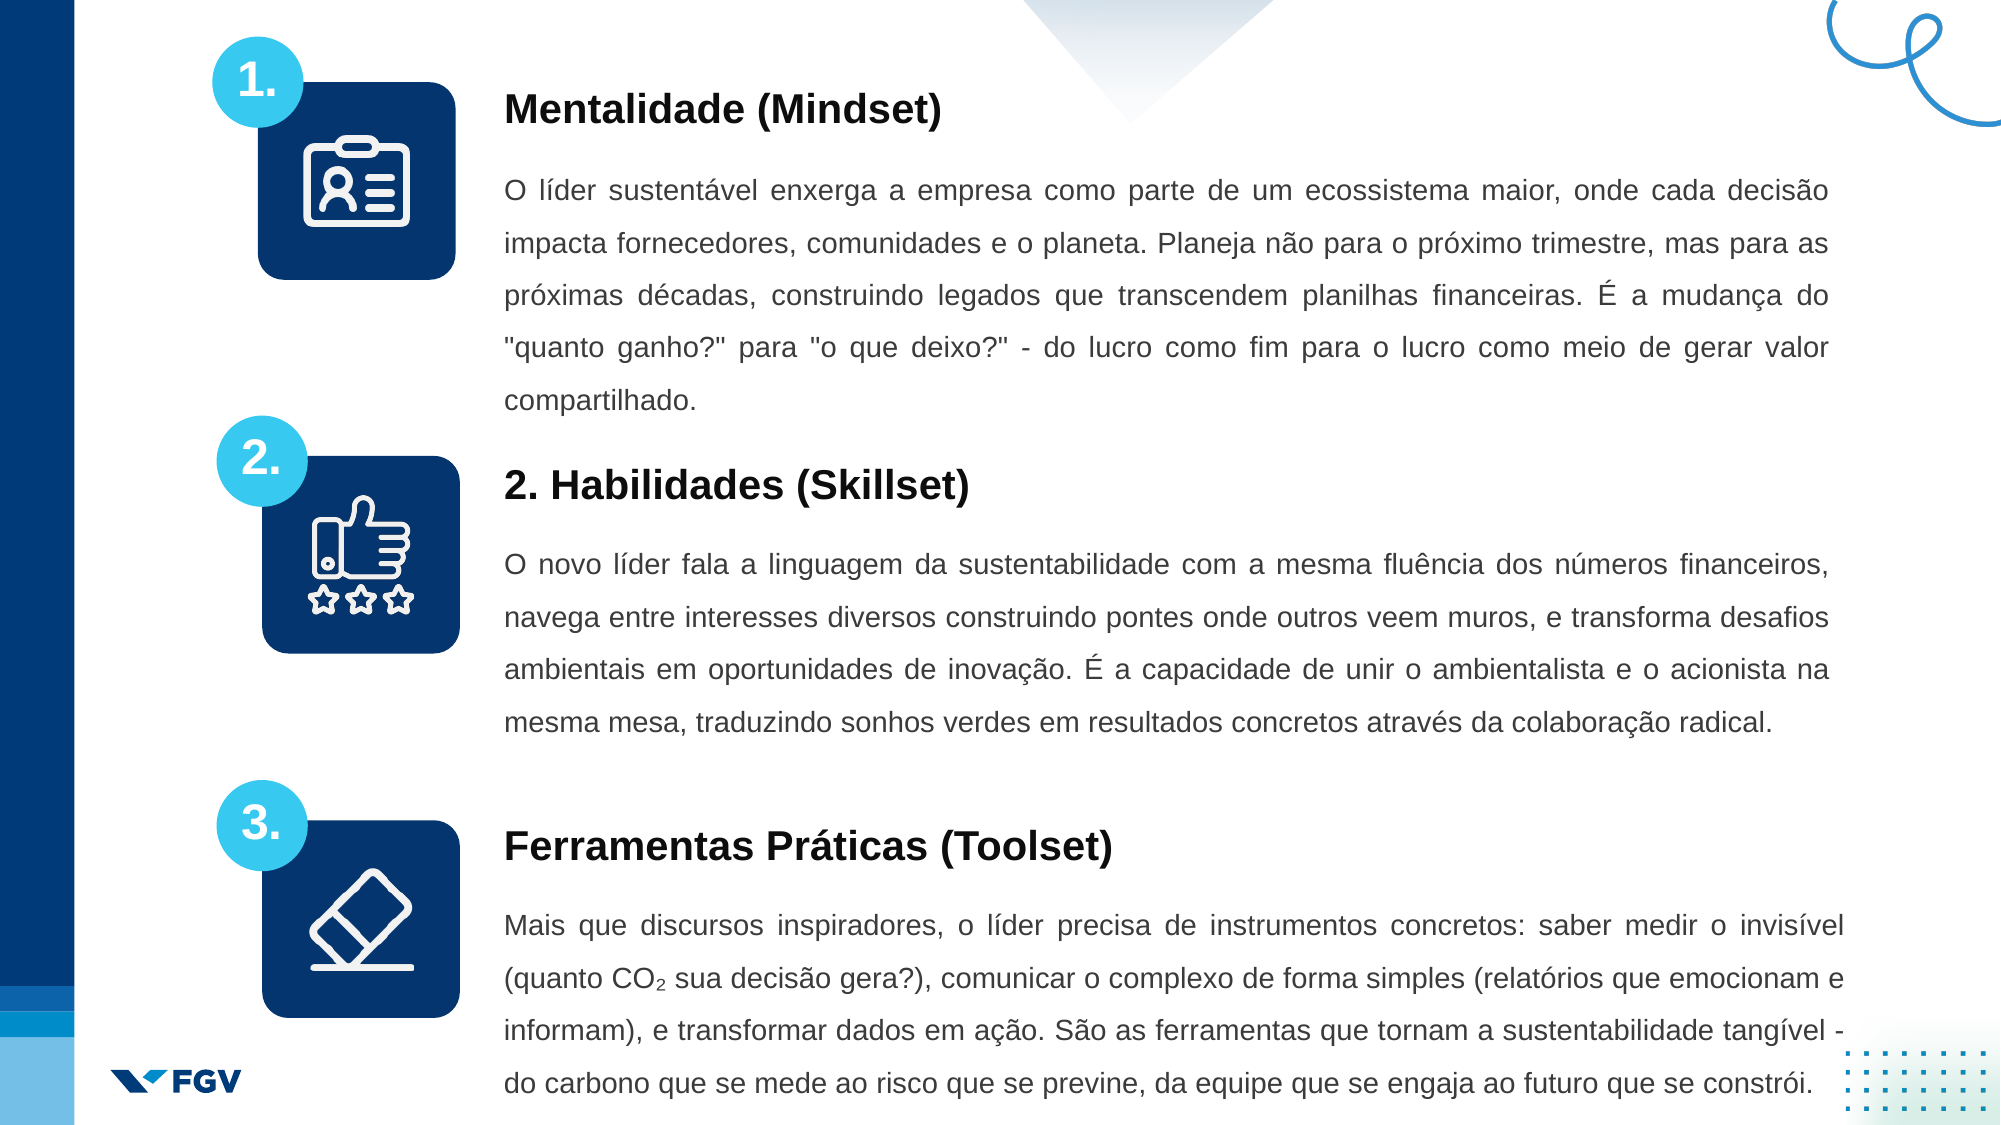

1.

Mentalidade (Mindset)

O líder sustentável enxerga a empresa como parte de um ecossistema maior, onde cada decisão impacta fornecedores, comunidades e o planeta. Planeja não para o próximo trimestre, mas para as próximas décadas, construindo legados que transcendem planilhas financeiras. É a mudança do "quanto ganho?" para "o que deixo?" - do lucro como fim para o lucro como meio de gerar valor compartilhado.

2.

2. Habilidades (Skillset)

O novo líder fala a linguagem da sustentabilidade com a mesma fluência dos números financeiros, navega entre interesses diversos construindo pontes onde outros veem muros, e transforma desafios ambientais em oportunidades de inovação. É a capacidade de unir o ambientalista e o acionista na mesma mesa, traduzindo sonhos verdes em resultados concretos através da colaboração radical.

3.

Ferramentas Práticas (Toolset)

Mais que discursos inspiradores, o líder precisa de instrumentos concretos: saber medir o invisível (quanto CO₂ sua decisão gera?), comunicar o complexo de forma simples (relatórios que emocionam e informam), e transformar dados em ação. São as ferramentas que tornam a sustentabilidade tangível - do carbono que se mede ao risco que se previne, da equipe que se engaja ao futuro que se constrói.